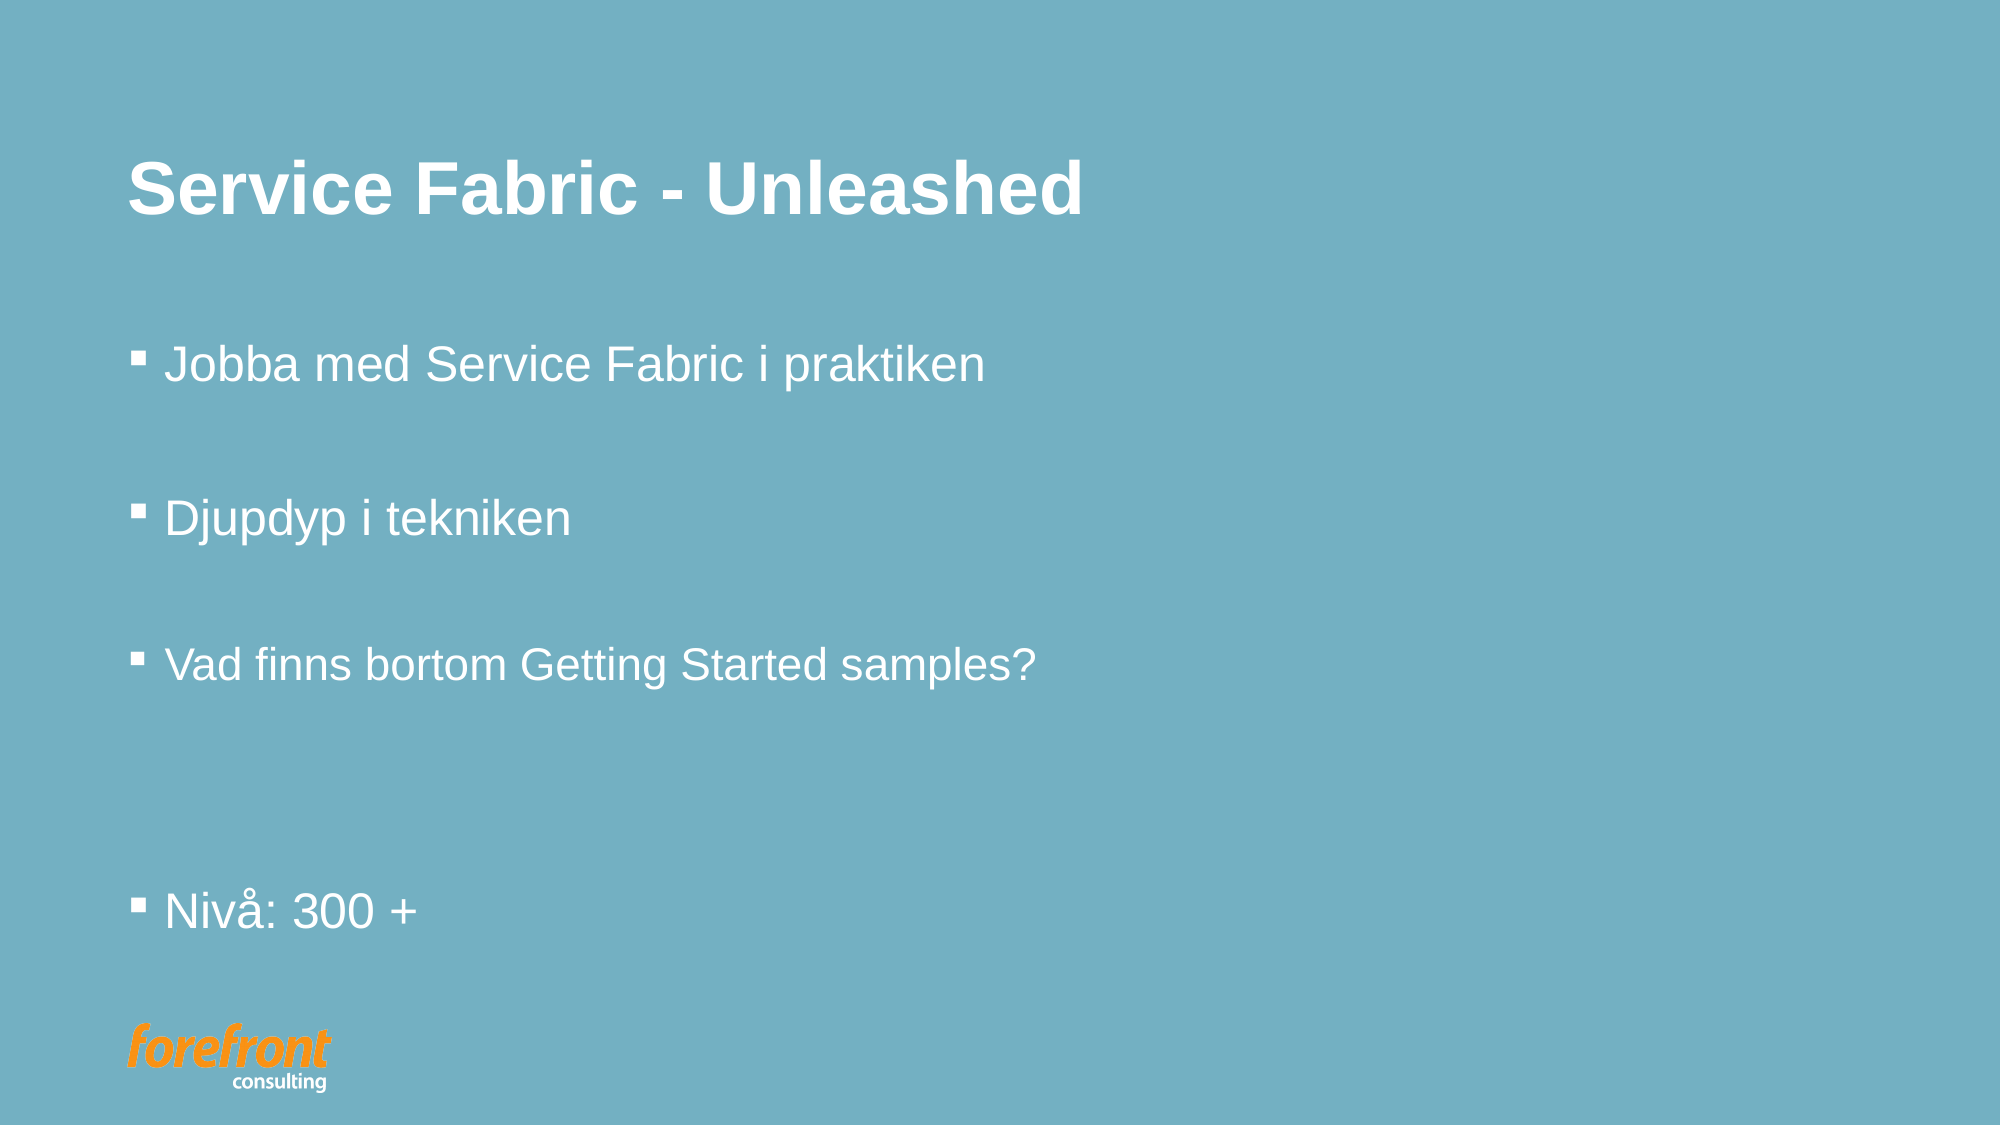

# Service Fabric - Unleashed

Jobba med Service Fabric i praktiken

Djupdyp i tekniken

Vad finns bortom Getting Started samples?

Nivå: 300 +